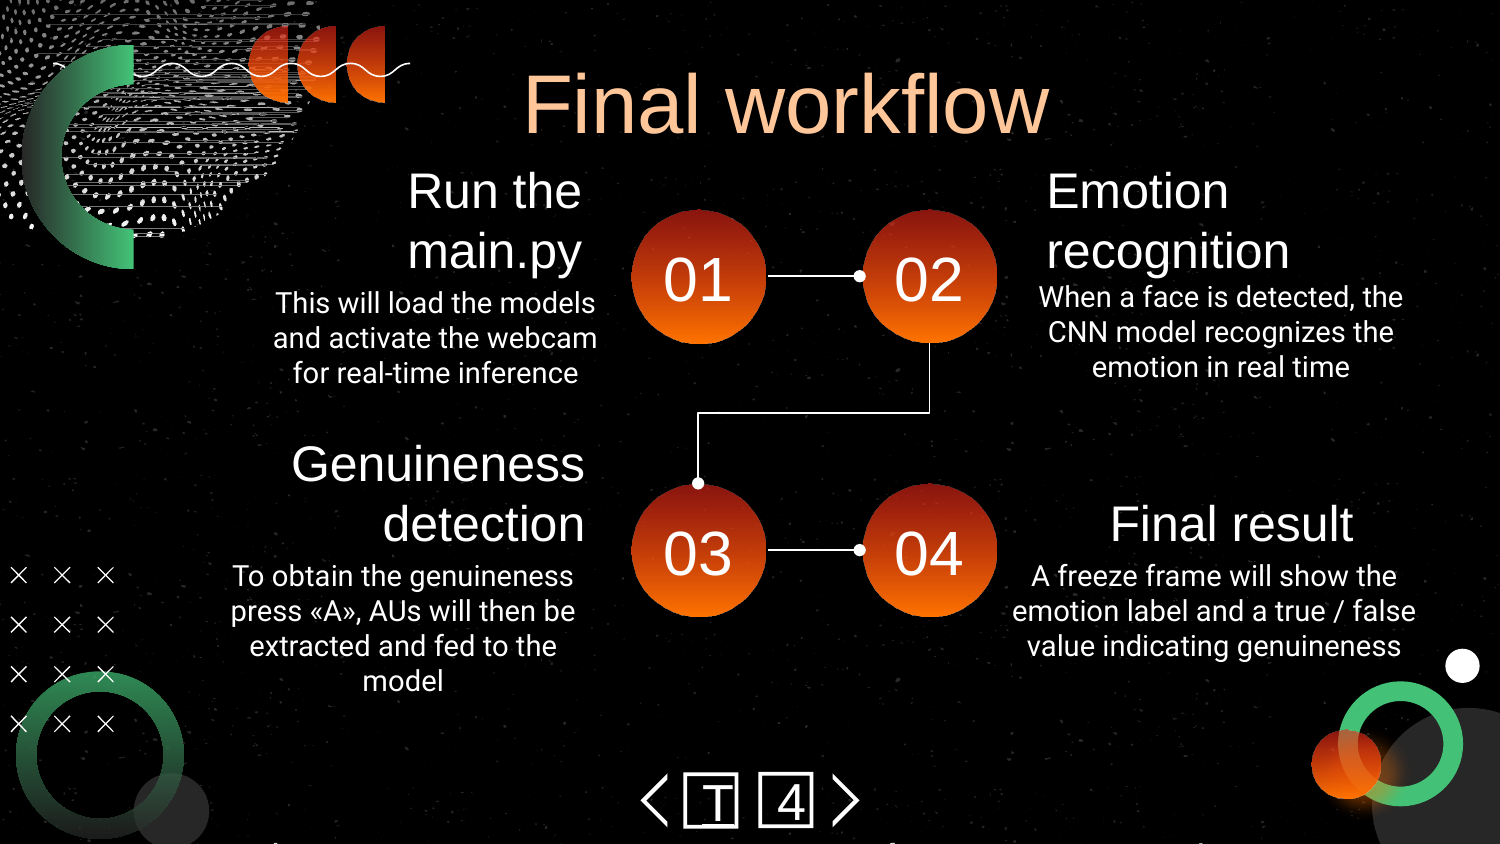

# Final workflow
Run the main.py
Emotion recognition

01
02
When a face is detected, the CNN model recognizes the emotion in real time
This will load the models and activate the webcam for real-time inference
Genuineness detection
Final result

03
04
To obtain the genuineness press «A», AUs will then be extracted and fed to the model
A freeze frame will show the emotion label and a true / false value indicating genuineness
4
T